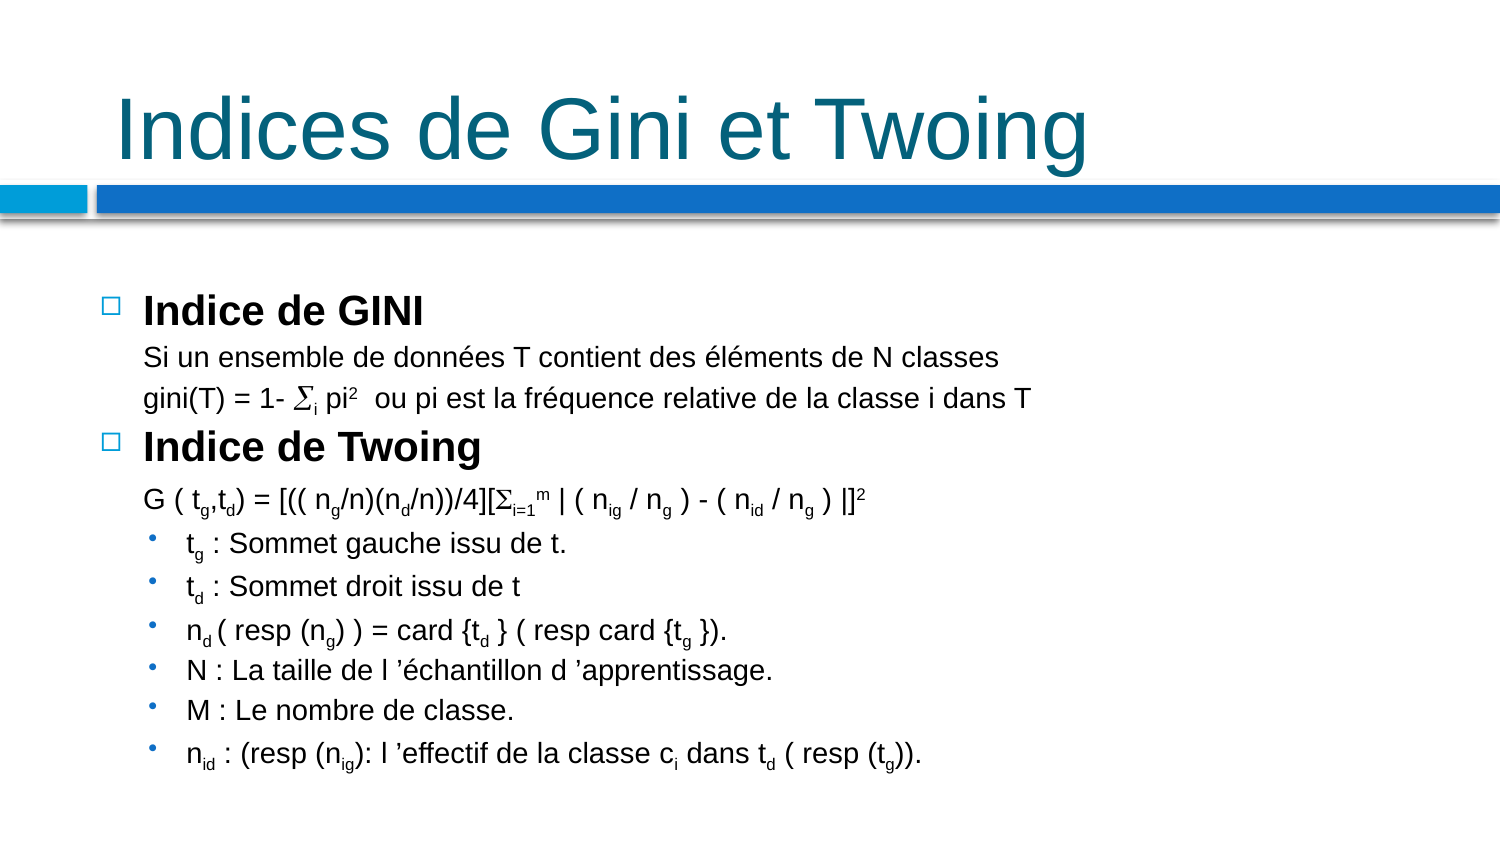

# Indices de Gini et Twoing
Indice de GINI
	Si un ensemble de données T contient des éléments de N classes
	gini(T) = 1- ∑i pi2  ou pi est la fréquence relative de la classe i dans T
Indice de Twoing
	G ( tg,td) = [(( ng/n)(nd/n))/4][Σi=1m | ( nig / ng ) - ( nid / ng ) |]2
tg : Sommet gauche issu de t.
td : Sommet droit issu de t
nd ( resp (ng) ) = card {td } ( resp card {tg }).
N : La taille de l ’échantillon d ’apprentissage.
M : Le nombre de classe.
nid : (resp (nig): l ’effectif de la classe ci dans td ( resp (tg)).